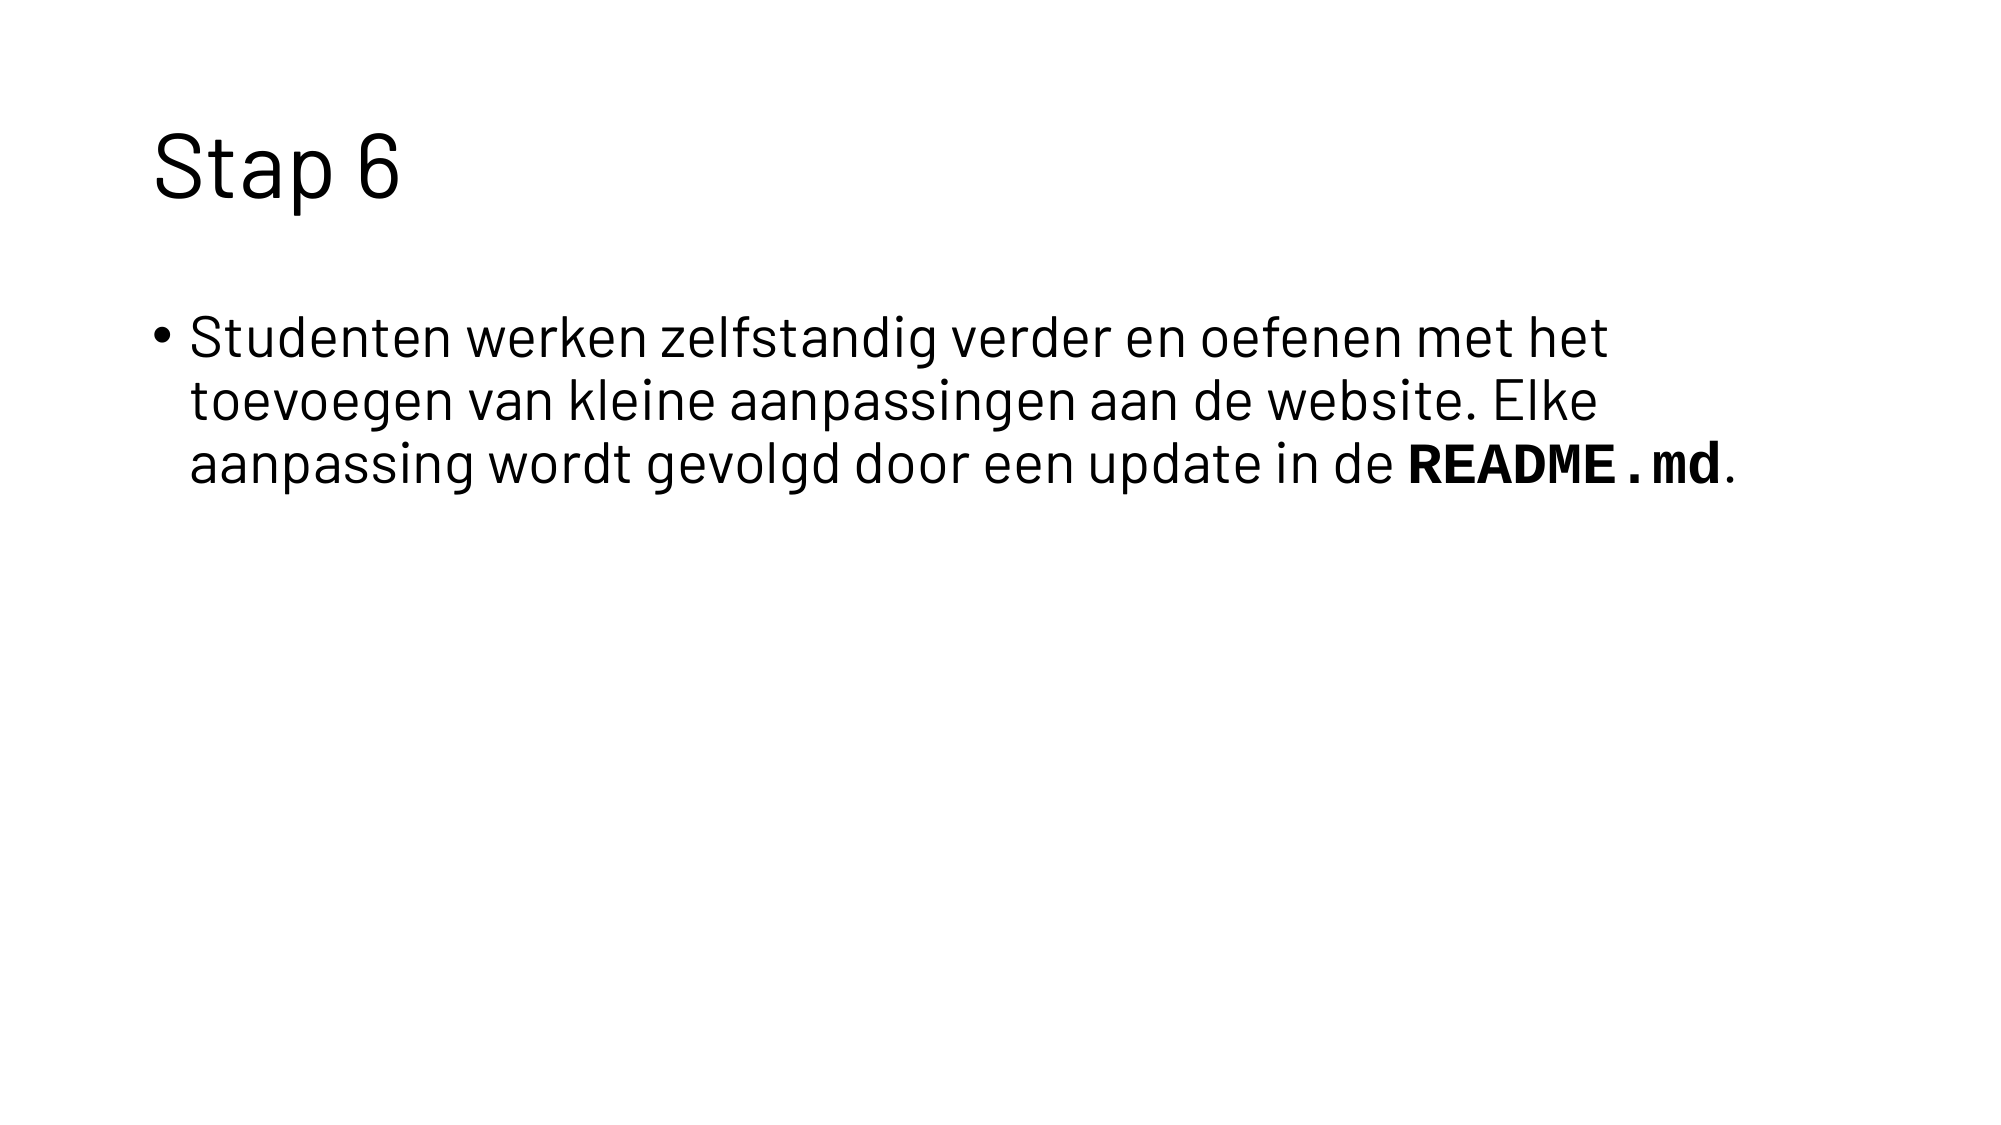

# Stap 6
Studenten werken zelfstandig verder en oefenen met het toevoegen van kleine aanpassingen aan de website. Elke aanpassing wordt gevolgd door een update in de README.md.